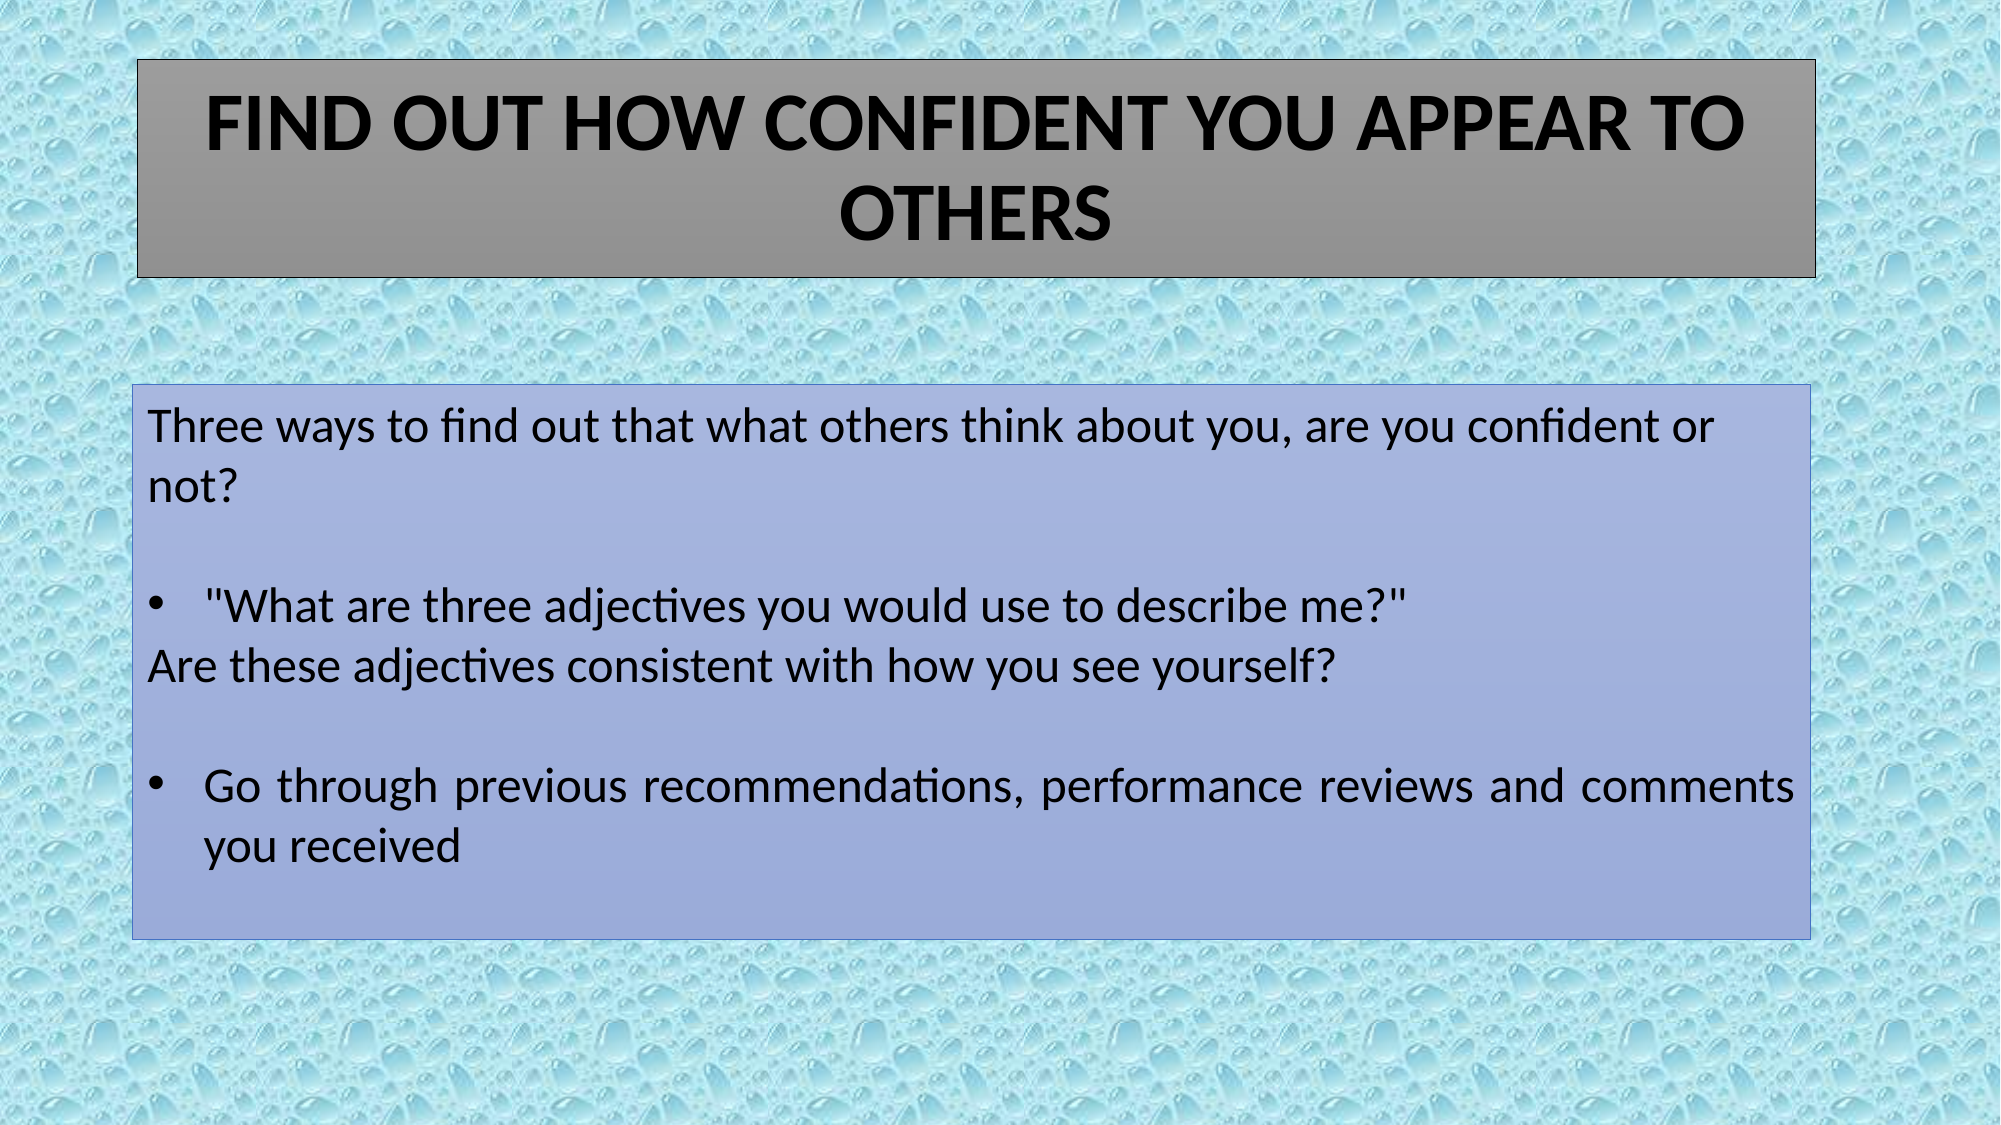

# FIND OUT HOW CONFIDENT YOU APPEAR TO OTHERS
Three ways to find out that what others think about you, are you confident or not?

"What are three adjectives you would use to describe me?"
Are these adjectives consistent with how you see yourself?

Go through previous recommendations, performance reviews and comments you received